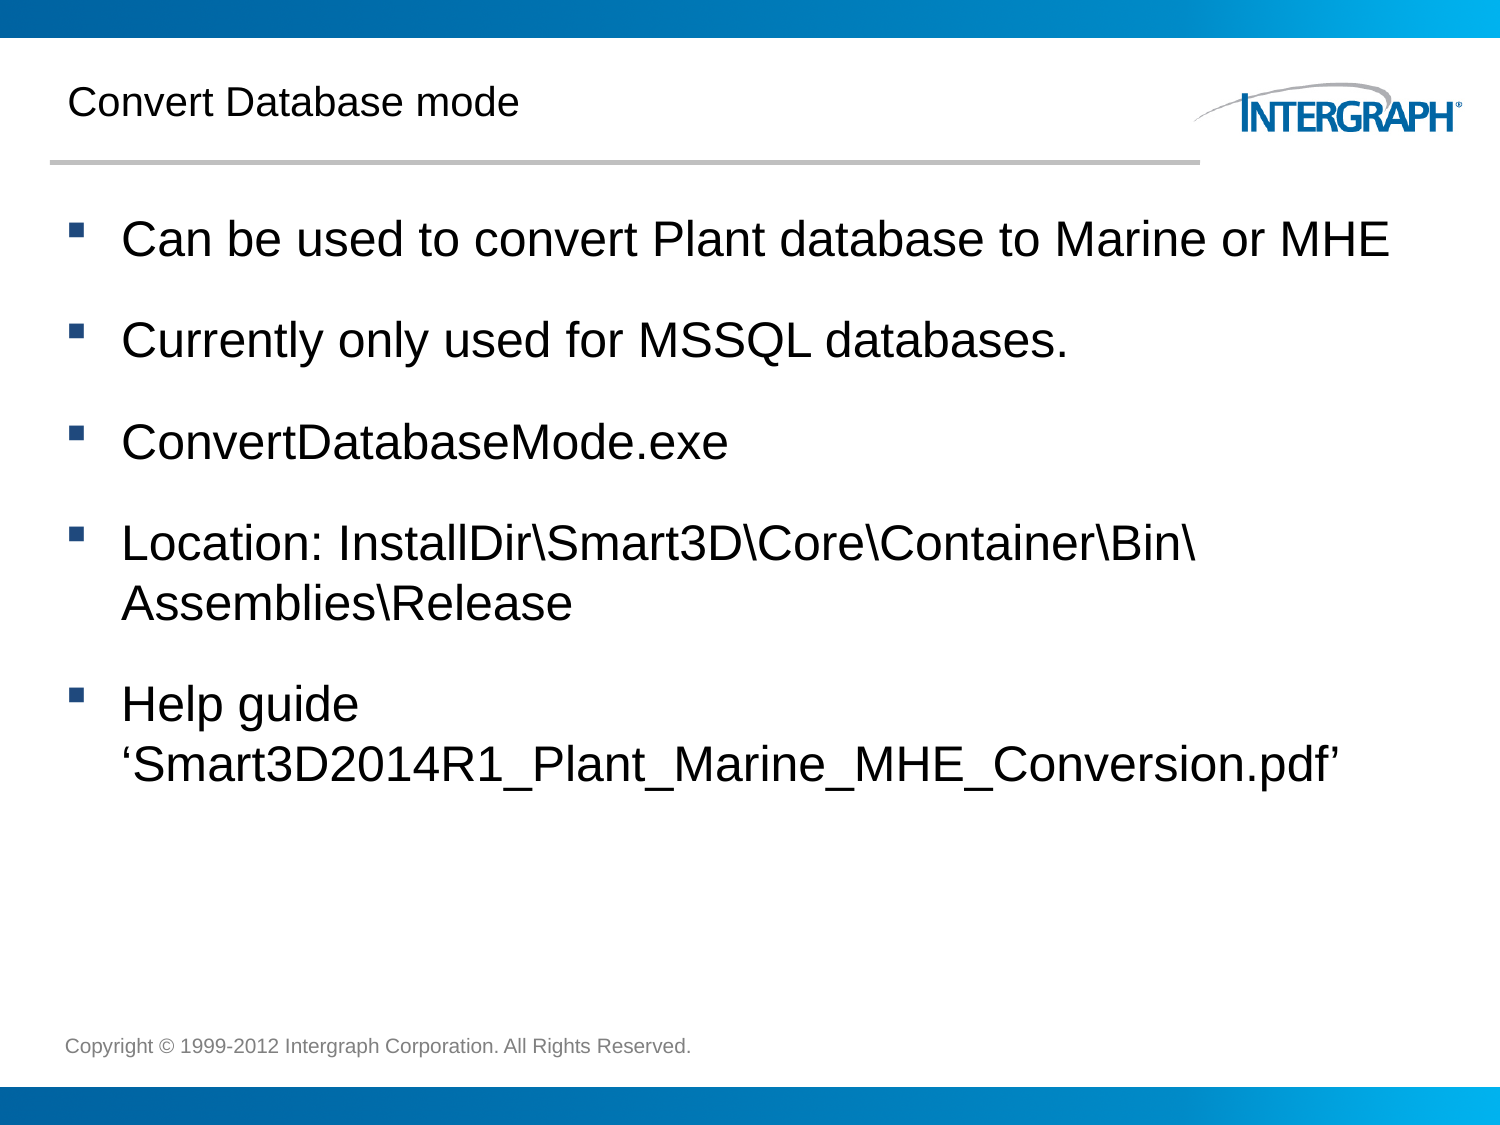

# Convert Database mode
Can be used to convert Plant database to Marine or MHE
Currently only used for MSSQL databases.
ConvertDatabaseMode.exe
Location: InstallDir\Smart3D\Core\Container\Bin\Assemblies\Release
Help guide ‘Smart3D2014R1_Plant_Marine_MHE_Conversion.pdf’